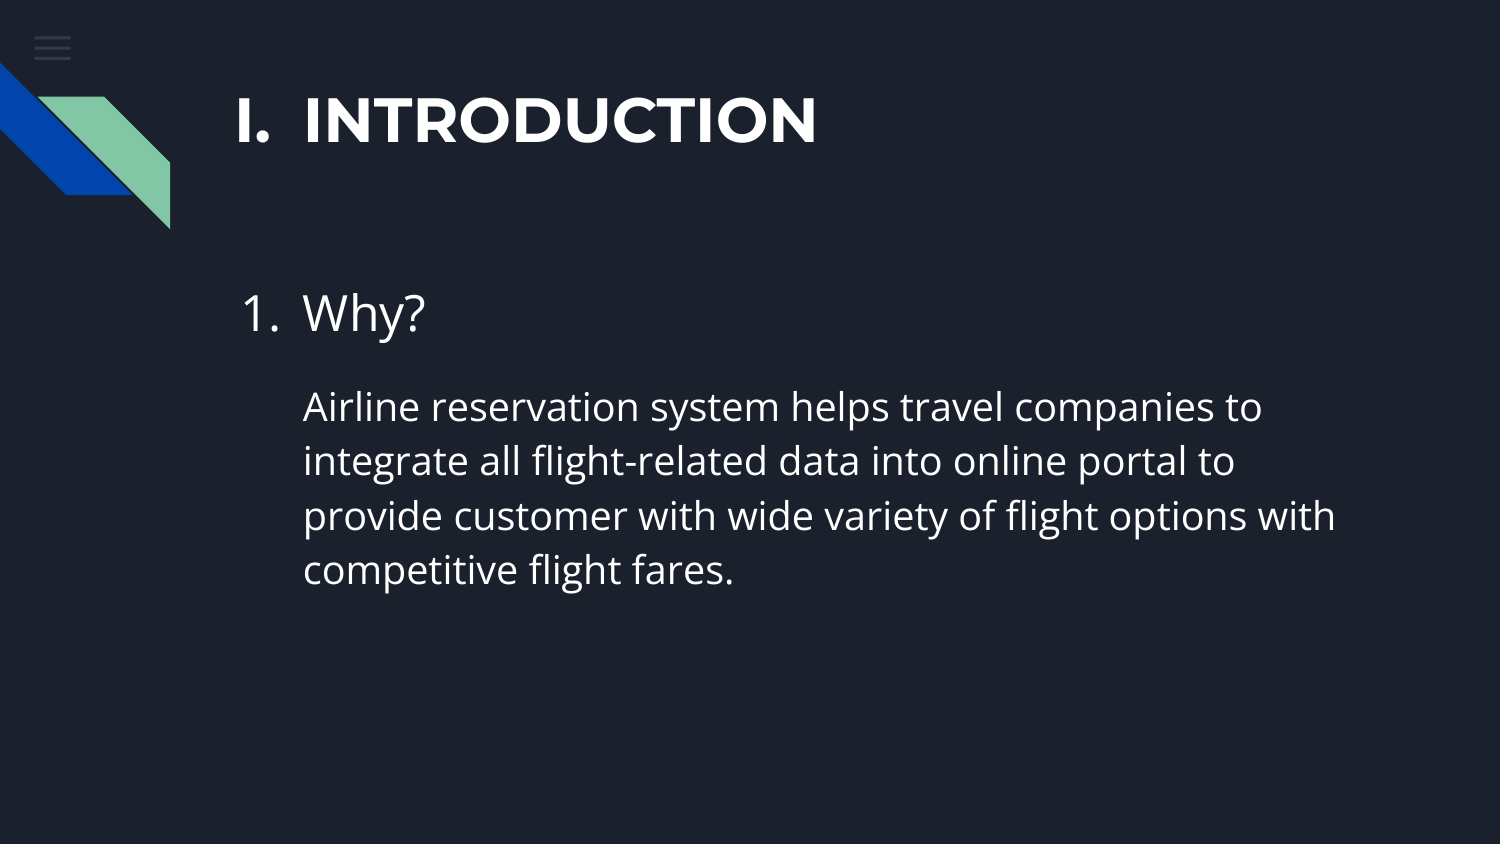

# INTRODUCTION
Why?
Airline reservation system helps travel companies to integrate all flight-related data into online portal to provide customer with wide variety of flight options with competitive flight fares.